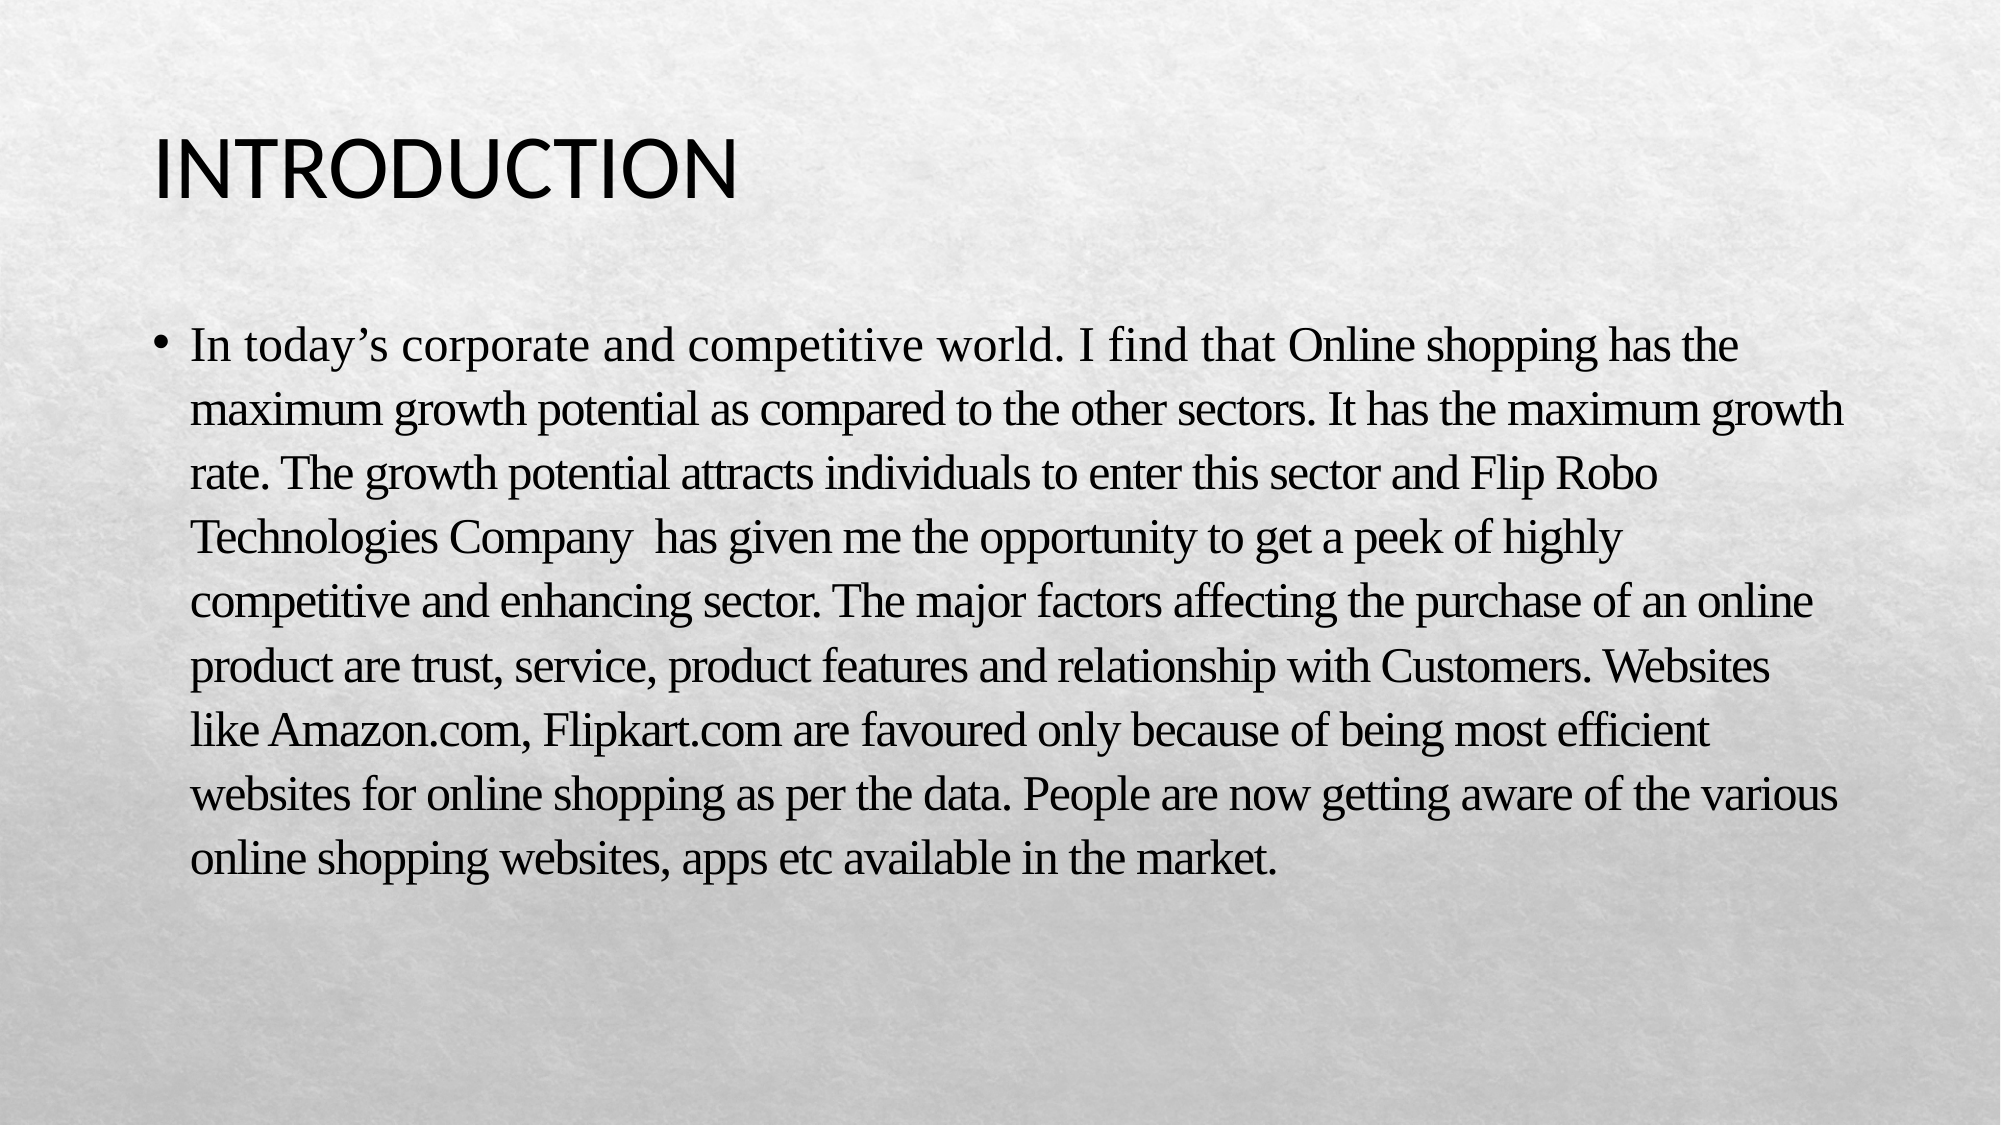

# INTRODUCTION
In today’s corporate and competitive world. I find that Online shopping has the maximum growth potential as compared to the other sectors. It has the maximum growth rate. The growth potential attracts individuals to enter this sector and Flip Robo Technologies Company  has given me the opportunity to get a peek of highly competitive and enhancing sector. The major factors affecting the purchase of an online product are trust, service, product features and relationship with Customers. Websites like Amazon.com, Flipkart.com are favoured only because of being most efficient websites for online shopping as per the data. People are now getting aware of the various online shopping websites, apps etc available in the market.